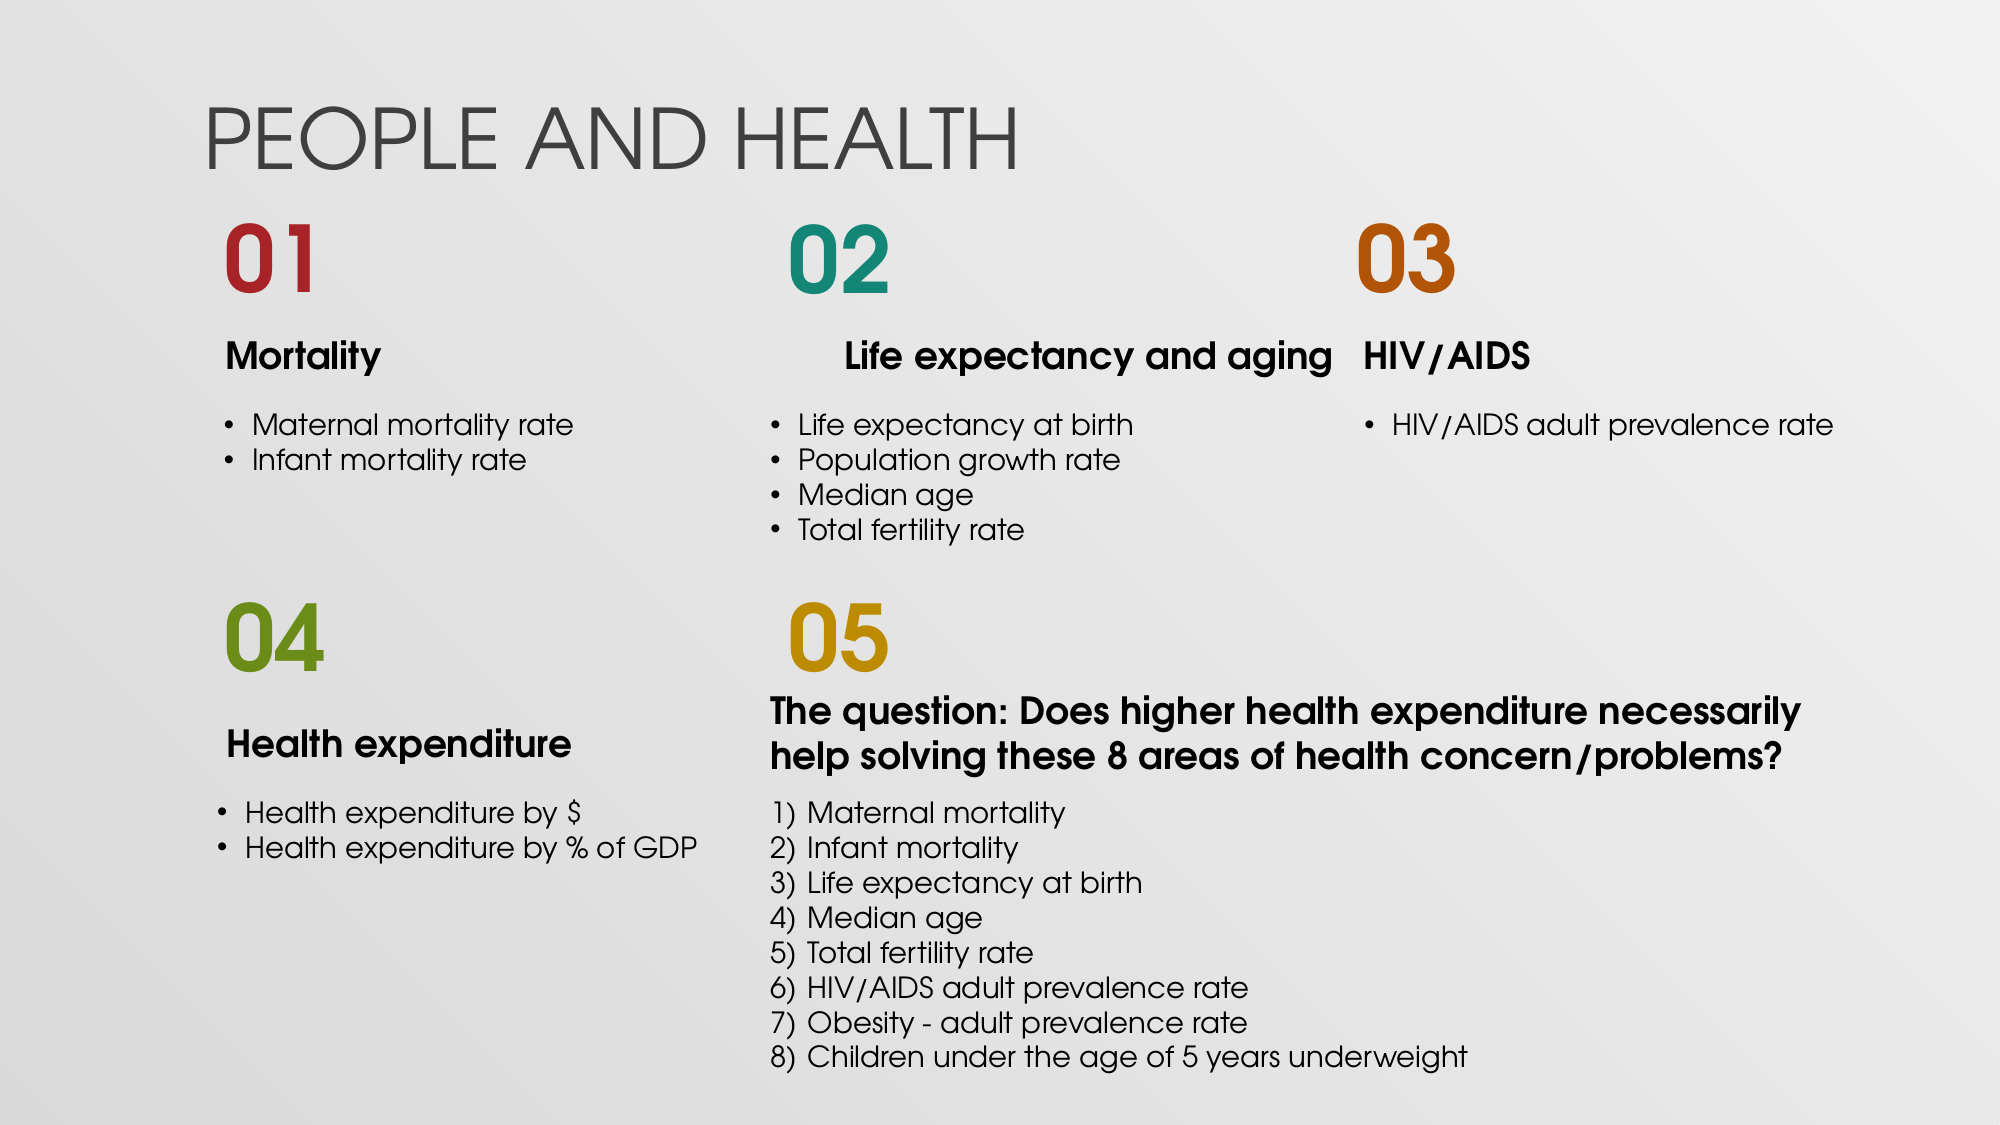

# People and Health
03
HIV/AIDS
HIV/AIDS adult prevalence rate
01
Mortality
Maternal mortality rate
Infant mortality rate
04
Health expenditure
Health expenditure by $
Health expenditure by % of GDP
02
Life expectancy and aging
Life expectancy at birth
Population growth rate
Median age
Total fertility rate
05
The question: Does higher health expenditure necessarily  help solving these 8 areas of health concern/problems?
Maternal mortality
Infant mortality
Life expectancy at birth
Median age
Total fertility rate
HIV/AIDS adult prevalence rate
Obesity - adult prevalence rate
Children under the age of 5 years underweight